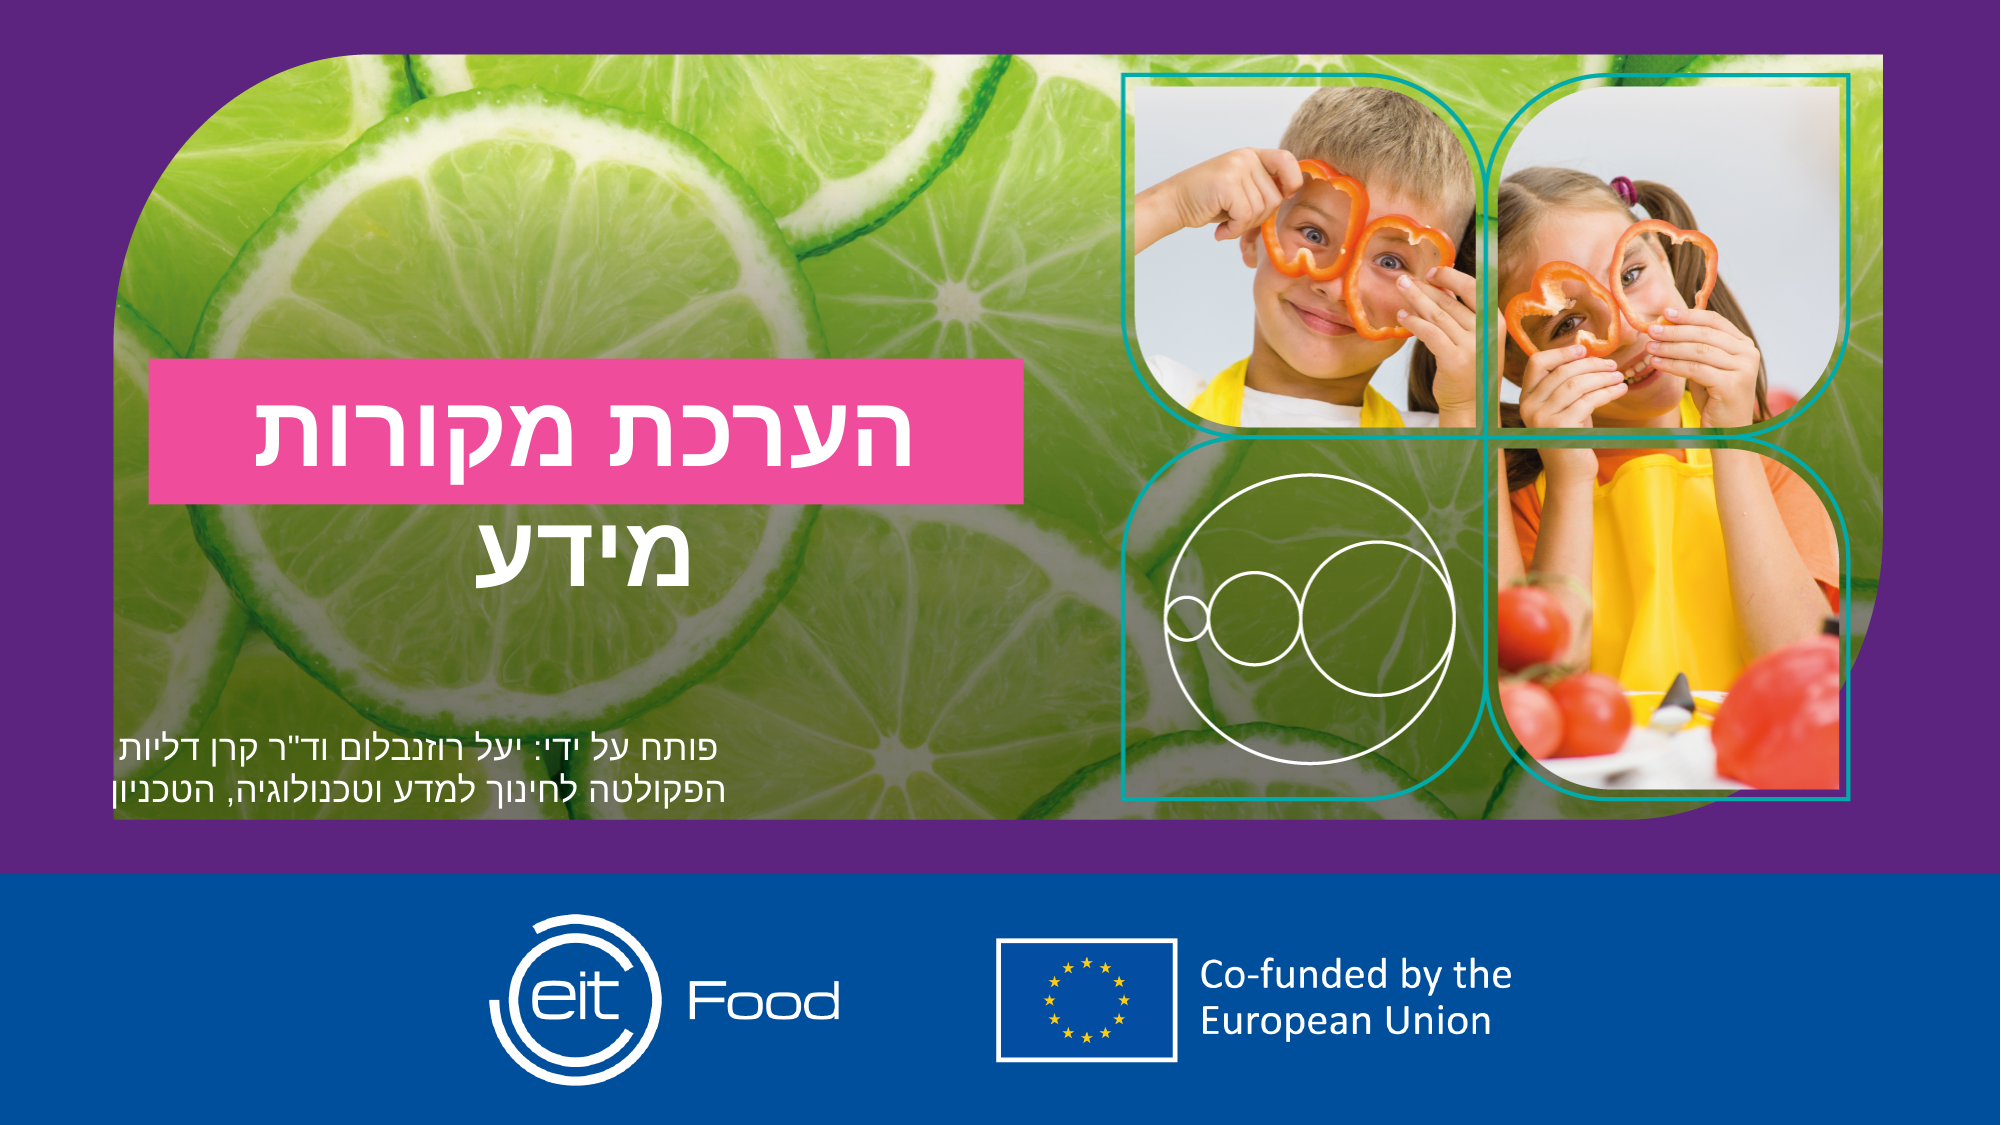

הערכת מקורות מידע
פותח על ידי: יעל רוזנבלום וד"ר קרן דליות
הפקולטה לחינוך למדע וטכנולוגיה, הטכניון